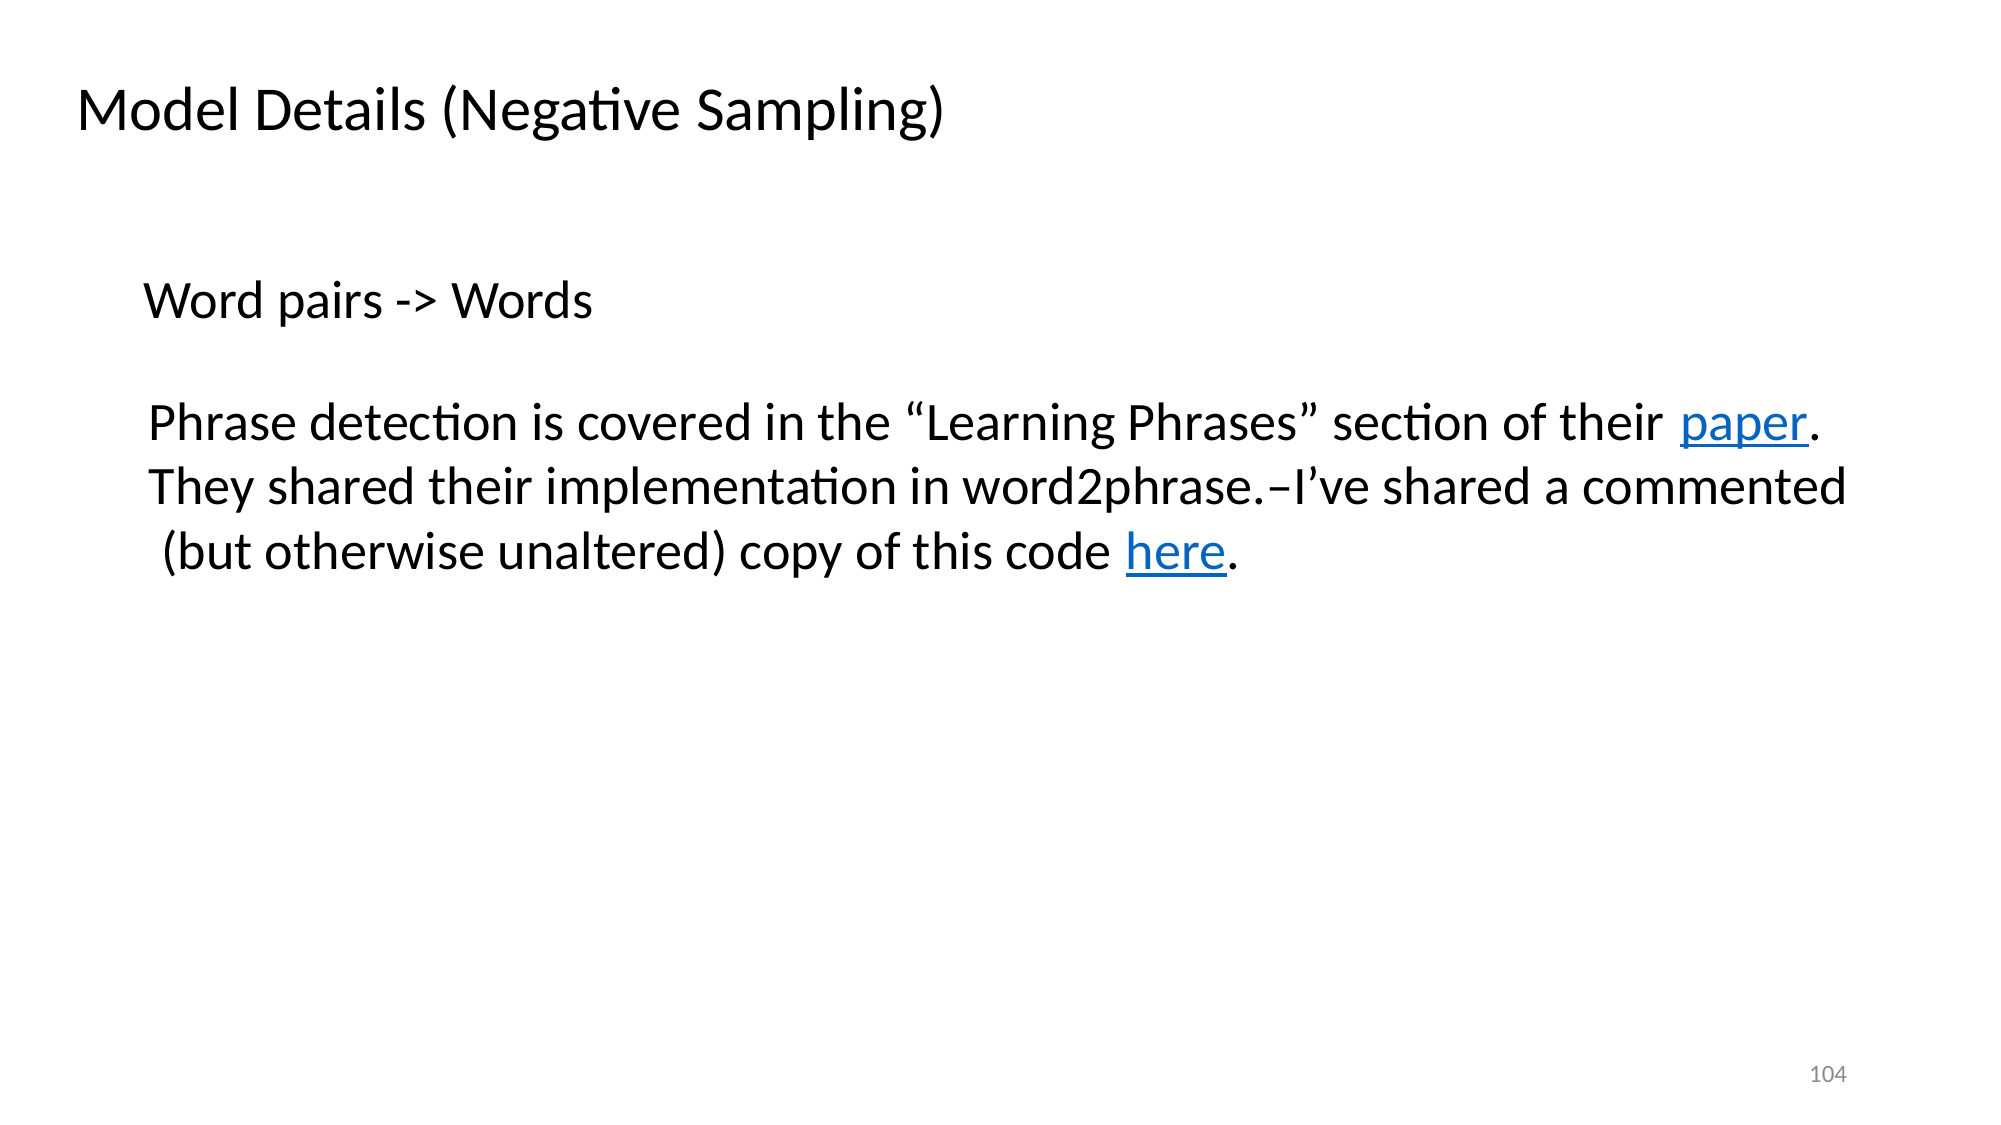

Model Details (Negative Sampling)
Word pairs -> Words
Phrase detection is covered in the “Learning Phrases” section of their paper.
They shared their implementation in word2phrase.–I’ve shared a commented
 (but otherwise unaltered) copy of this code here.
104